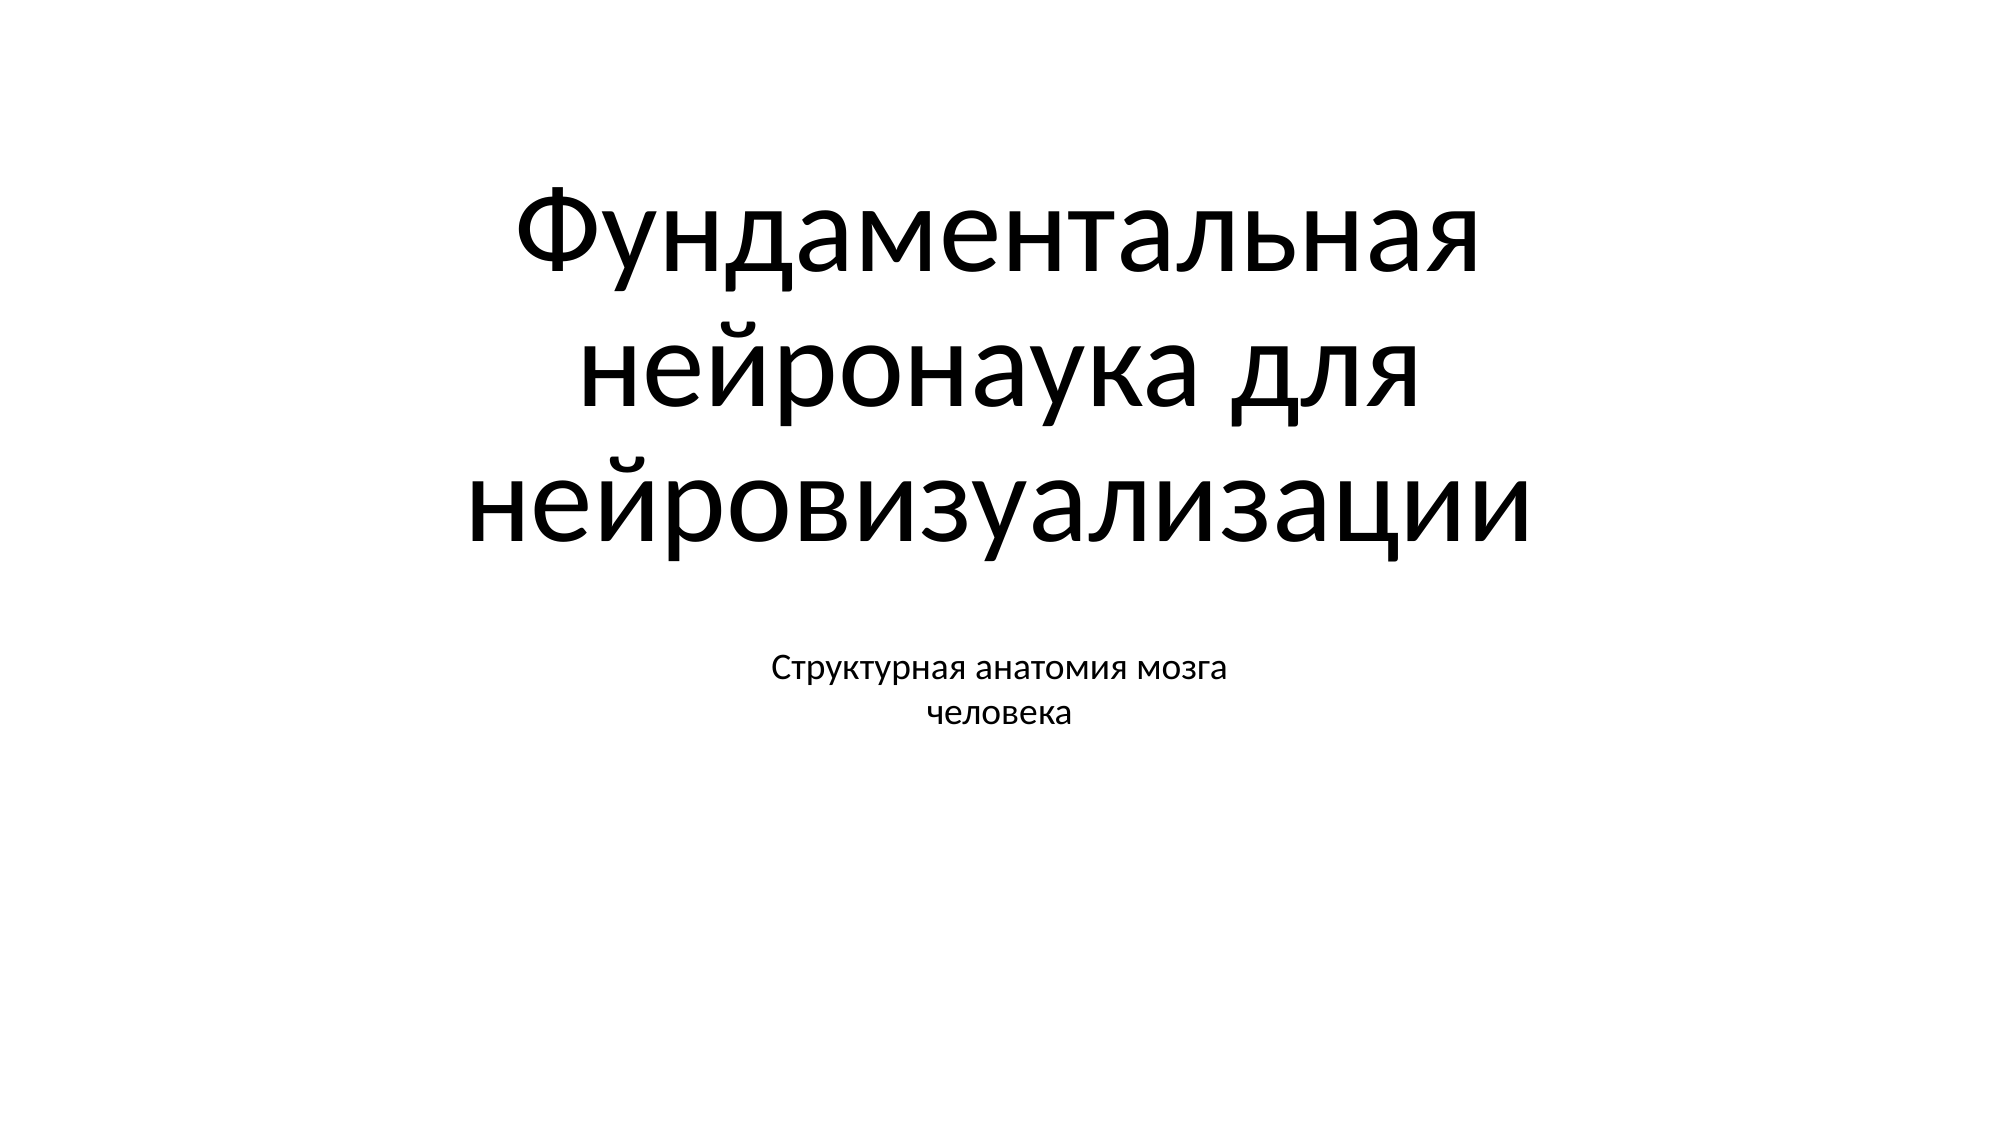

# Фундаментальная нейронаука для нейровизуализации
Структурная анатомия мозга человека